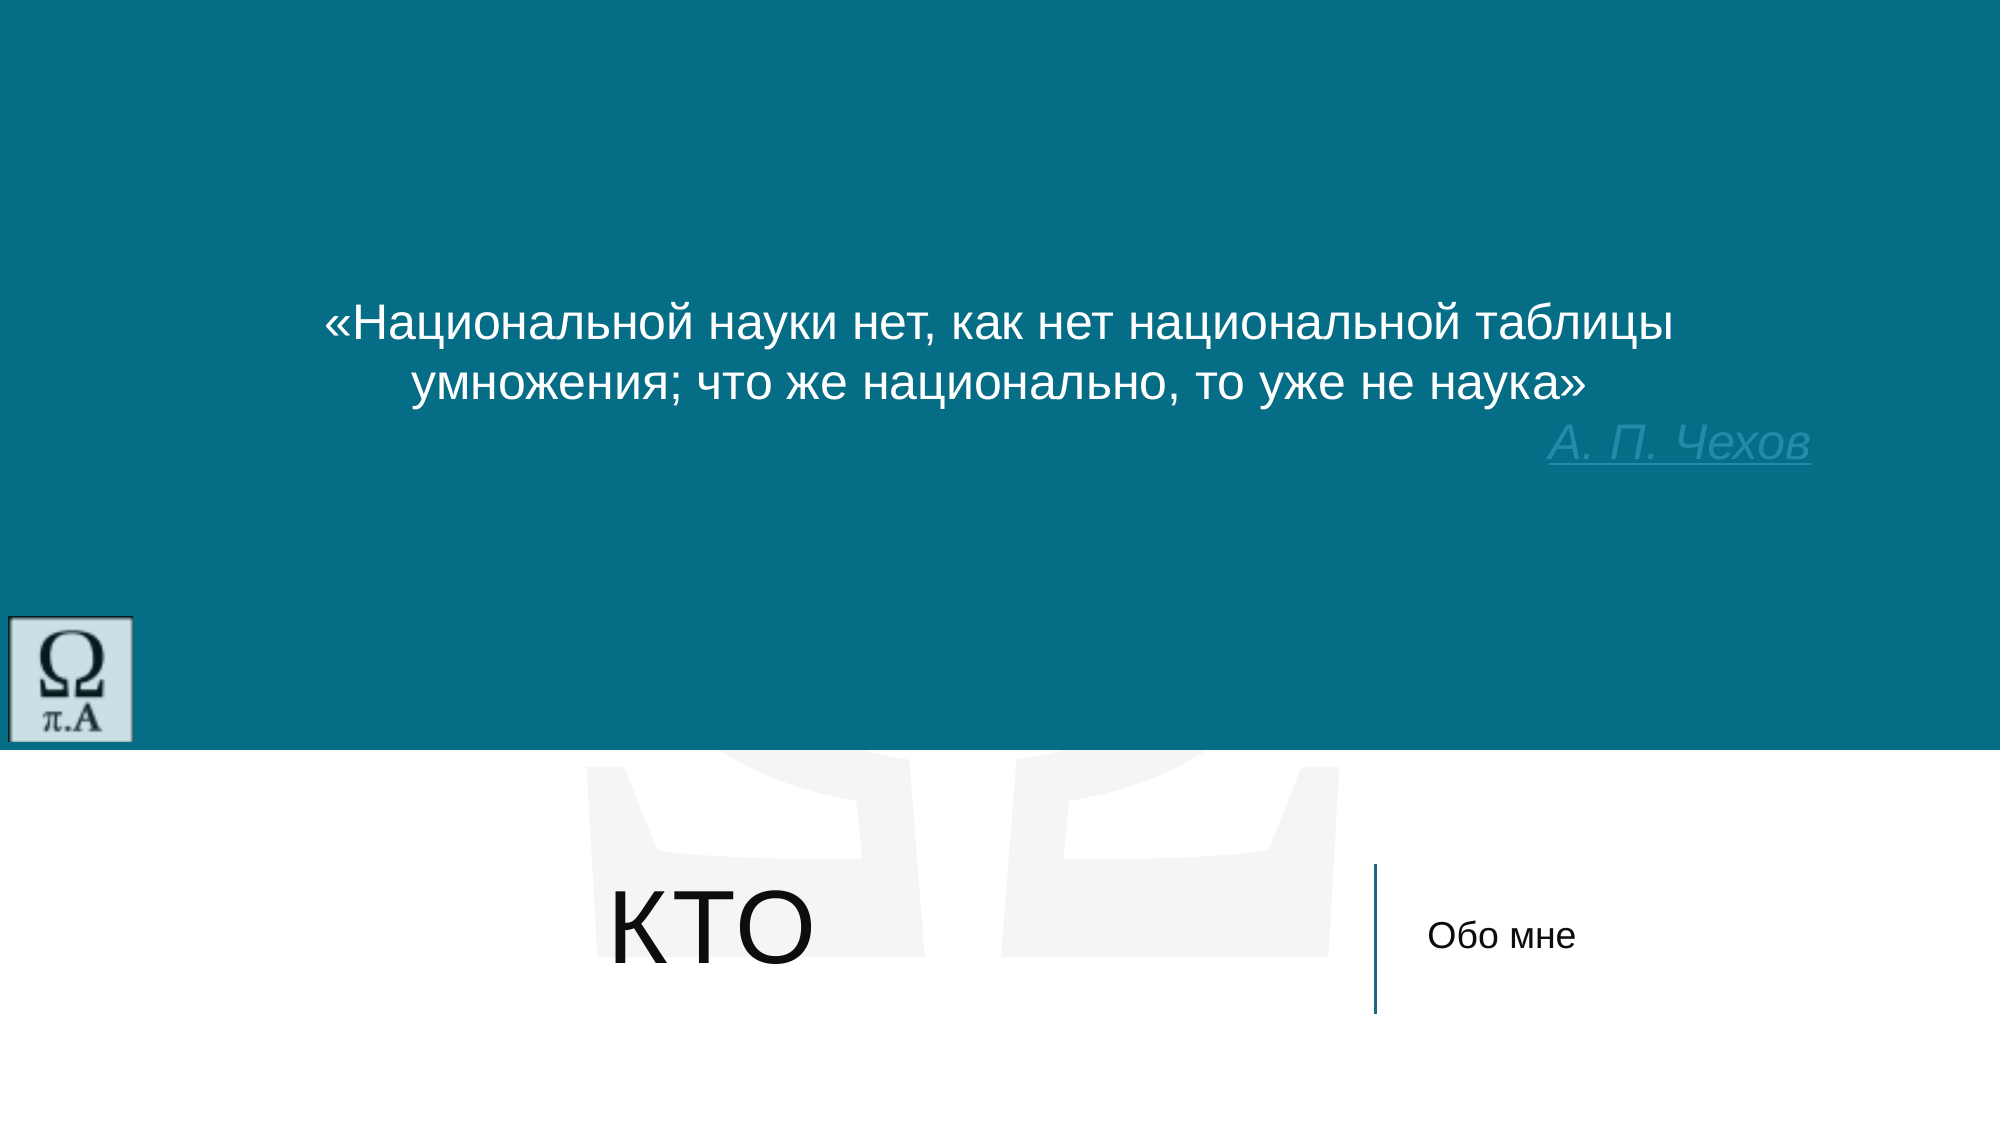

«Национальной науки нет, как нет национальной таблицы умножения; что же национально, то уже не наука»
А. П. Чехов
# кто
Обо мне